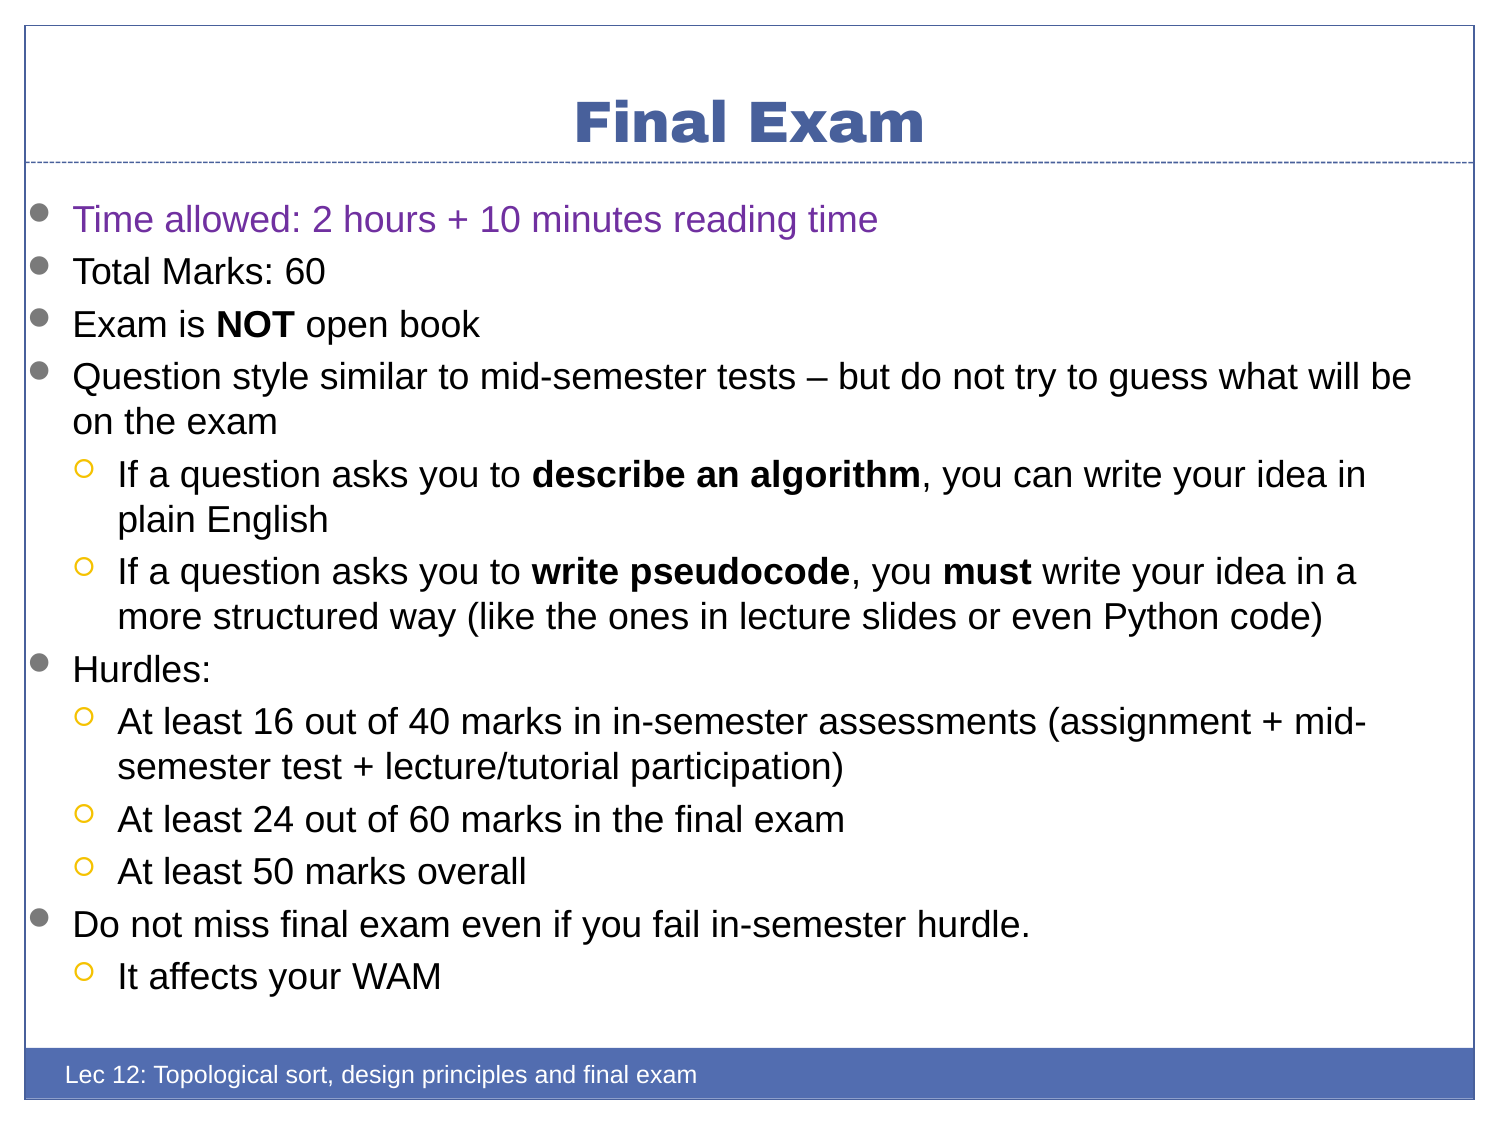

# Final Exam
Time allowed: 2 hours + 10 minutes reading time
Total Marks: 60
Exam is NOT open book
Question style similar to mid-semester tests – but do not try to guess what will be on the exam
If a question asks you to describe an algorithm, you can write your idea in plain English
If a question asks you to write pseudocode, you must write your idea in a more structured way (like the ones in lecture slides or even Python code)
Hurdles:
At least 16 out of 40 marks in in-semester assessments (assignment + mid-semester test + lecture/tutorial participation)
At least 24 out of 60 marks in the final exam
At least 50 marks overall
Do not miss final exam even if you fail in-semester hurdle.
It affects your WAM
Lec 12: Topological sort, design principles and final exam